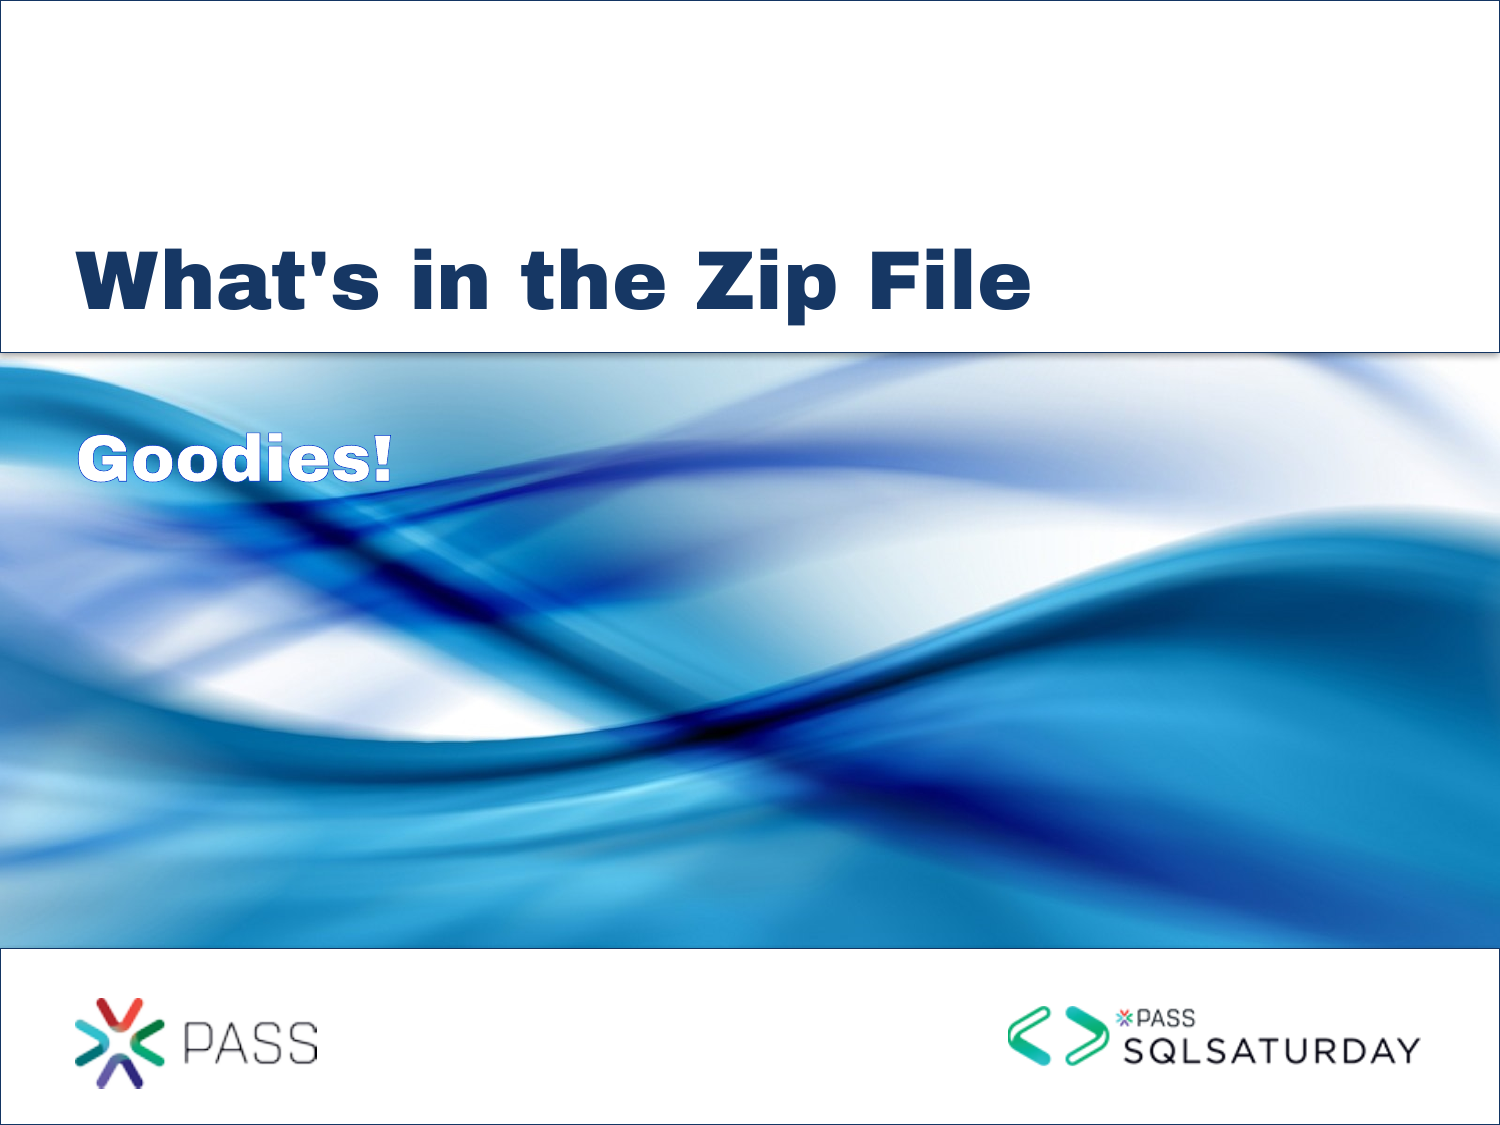

# What's in the Zip File
Goodies!